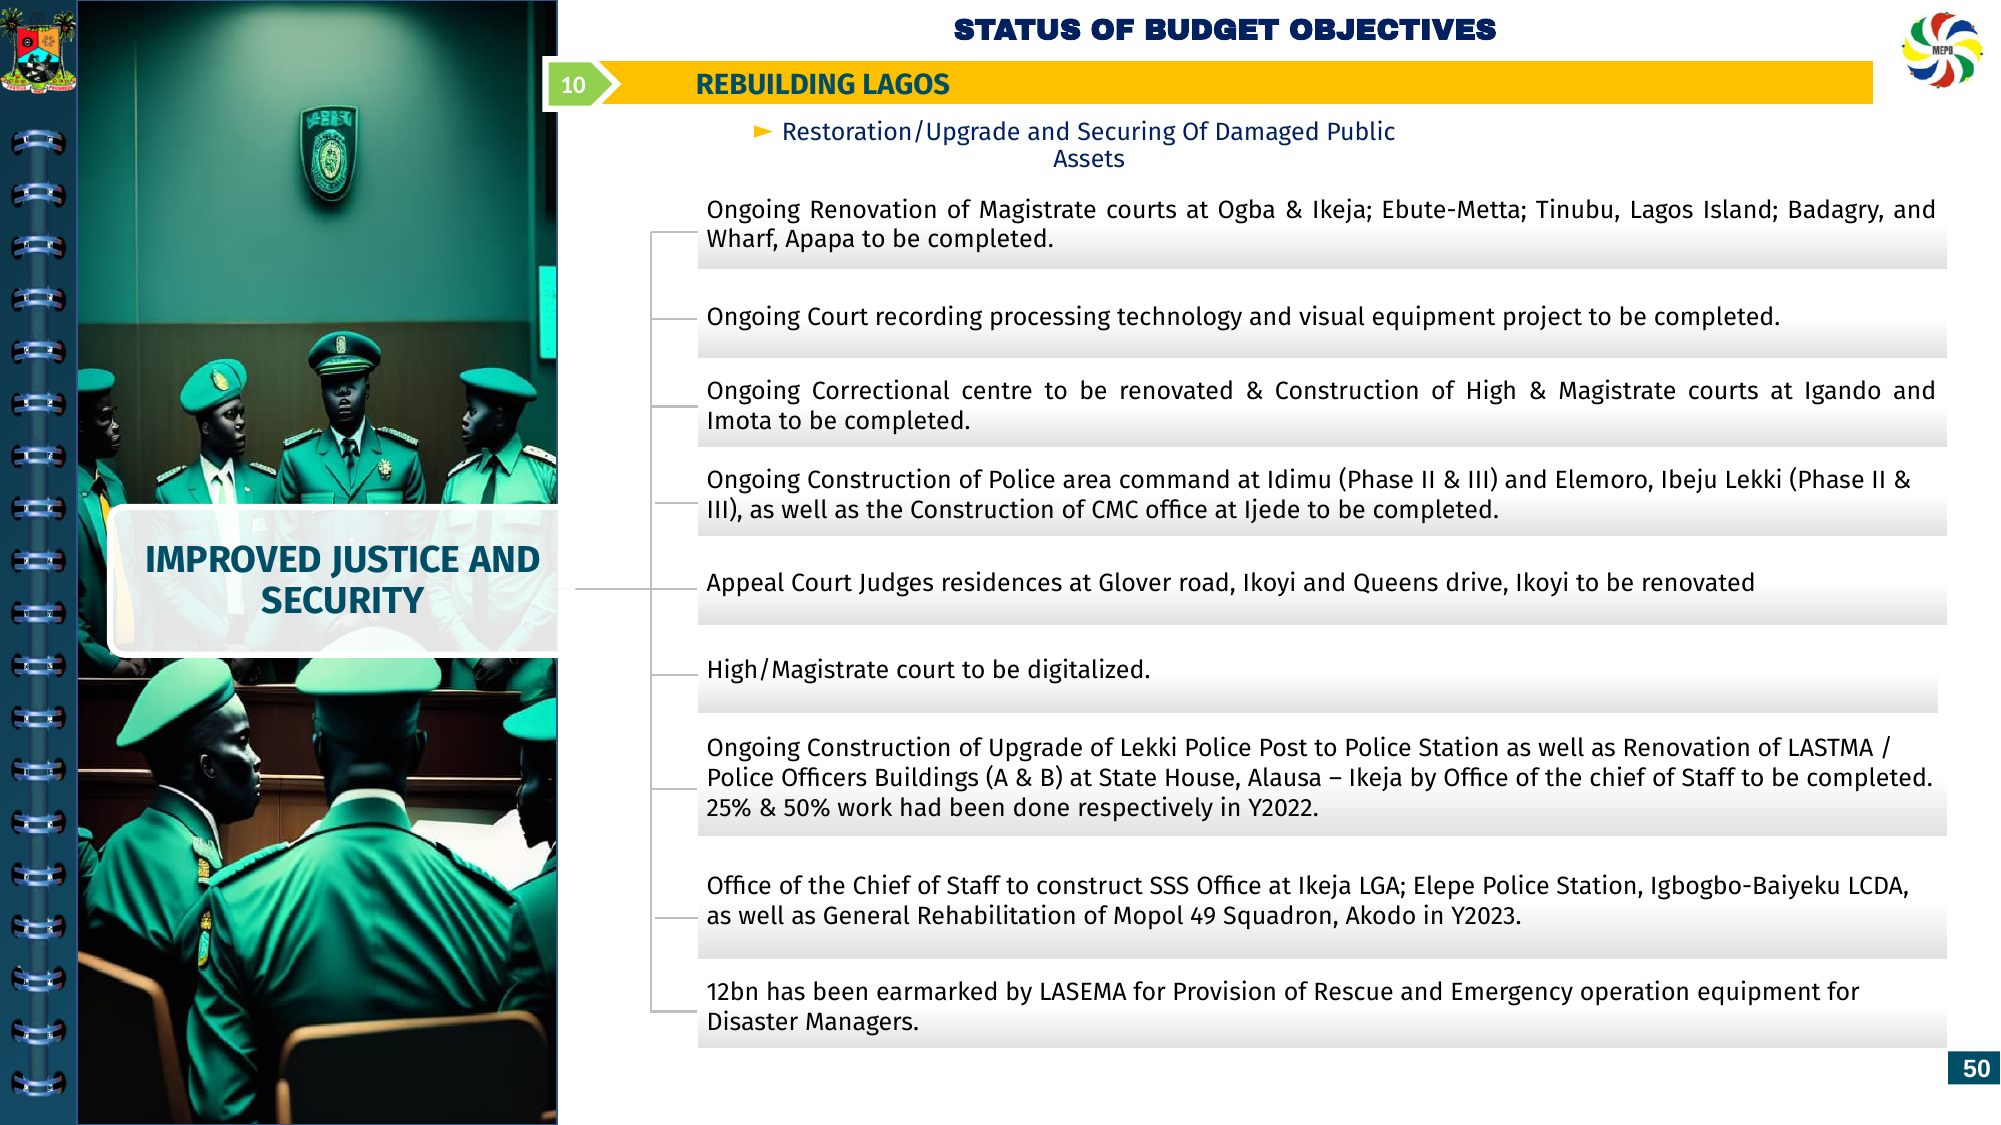

REBUILDING LAGOS
10
Restoration/Upgrade and Securing Of Damaged Public Assets

IMPROVED                JUSTICE & SECURITY
Ongoing Renovation of Magistrate courts at Ogba & Ikeja; Ebute-Metta; Tinubu, Lagos Island; Badagry, and Wharf, Apapa to be completed.
Ongoing Court recording processing technology and visual equipment project to be completed.

Ongoing Correctional centre to be renovated & Construction of High & Magistrate courts at Igando and Imota to be completed.

Ongoing Construction of Police area command at Idimu (Phase II & III) and Elemoro, Ibeju Lekki (Phase II & III), as well as the Construction of CMC office at Ijede to be completed.

Appeal Court Judges residences at Glover road, Ikoyi and Queens drive, Ikoyi to be renovated

High/Magistrate court to be digitalized.

Ongoing Construction of Upgrade of Lekki Police Post to Police Station as well as Renovation of LASTMA / Police Officers Buildings (A & B) at State House, Alausa – Ikeja by Office of the chief of Staff to be completed. 25% & 50% work had been done respectively in Y2022.

Office of the Chief of Staff to construct SSS Office at Ikeja LGA; Elepe Police Station, Igbogbo-Baiyeku LCDA, as well as General Rehabilitation of Mopol 49 Squadron, Akodo in Y2023.

12bn has been earmarked by LASEMA for Provision of Rescue and Emergency operation equipment for Disaster Managers.

IMPROVED JUSTICE AND SECURITY
50